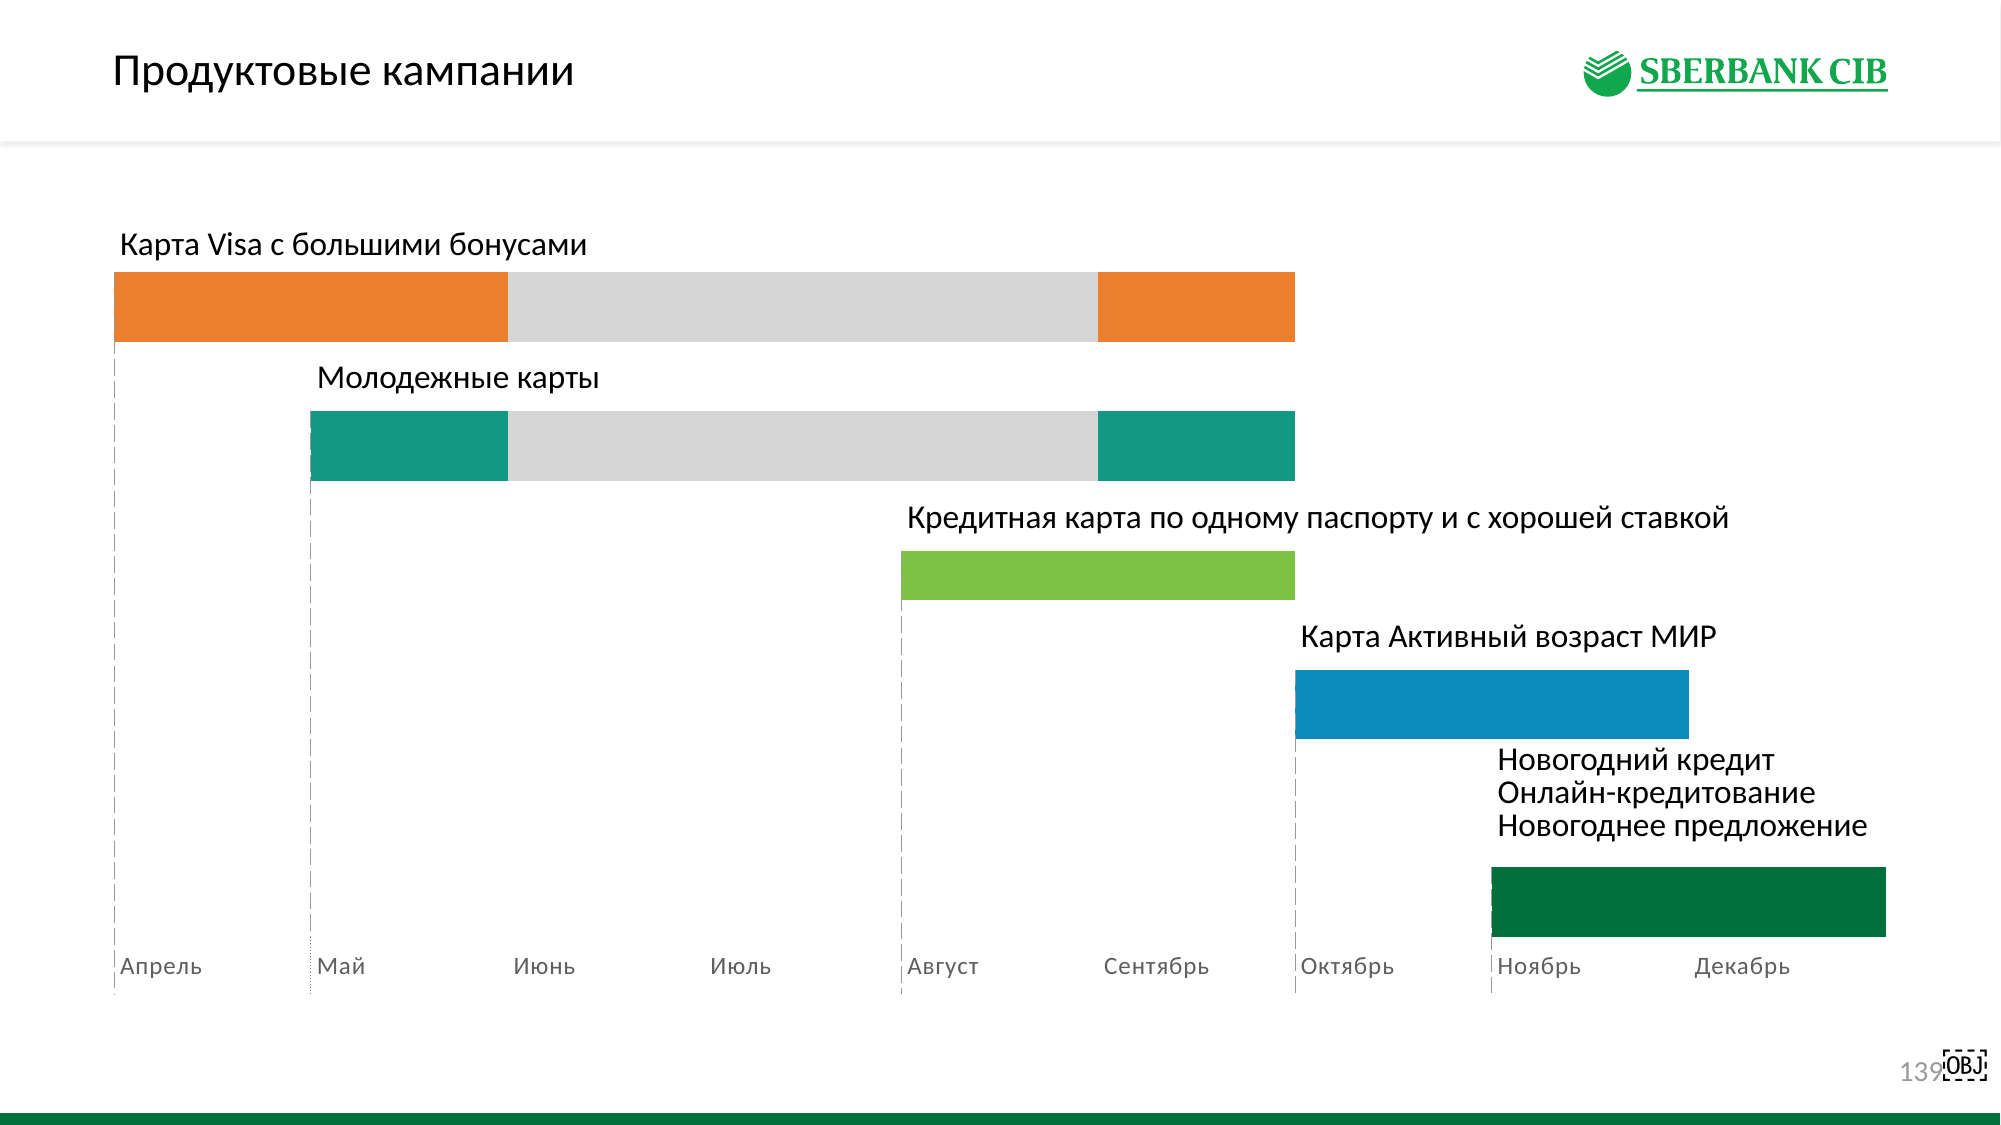

# Продуктовые кампании
| Карта Visa c большими бонусами |  |  |  |  |  |  |  |  |
| --- | --- | --- | --- | --- | --- | --- | --- | --- |
|  |  |  |  |  |  |  |  |  |
|  | Молодежные карты |  |  |  |  |  |  |  |
|  |  |  |  |  |  |  |  |  |
|  |  |  |  | Кредитная карта по одному паспорту и с хорошей ставкой |  |  |  |  |
|  |  |  |  |  |  |  |  |  |
|  |  |  |  |  |  | Карта Активный возраст МИР |  |  |
|  |  |  |  |  |  |  |  |  |
|  |  |  |  |  |  |  | Новогодний кредит Онлайн-кредитование Новогоднее предложение |  |
|  |  |  |  |  |  |  |  |  |
| Апрель | Май | Июнь | Июль | Август | Сентябрь | Октябрь | Ноябрь | Декабрь |